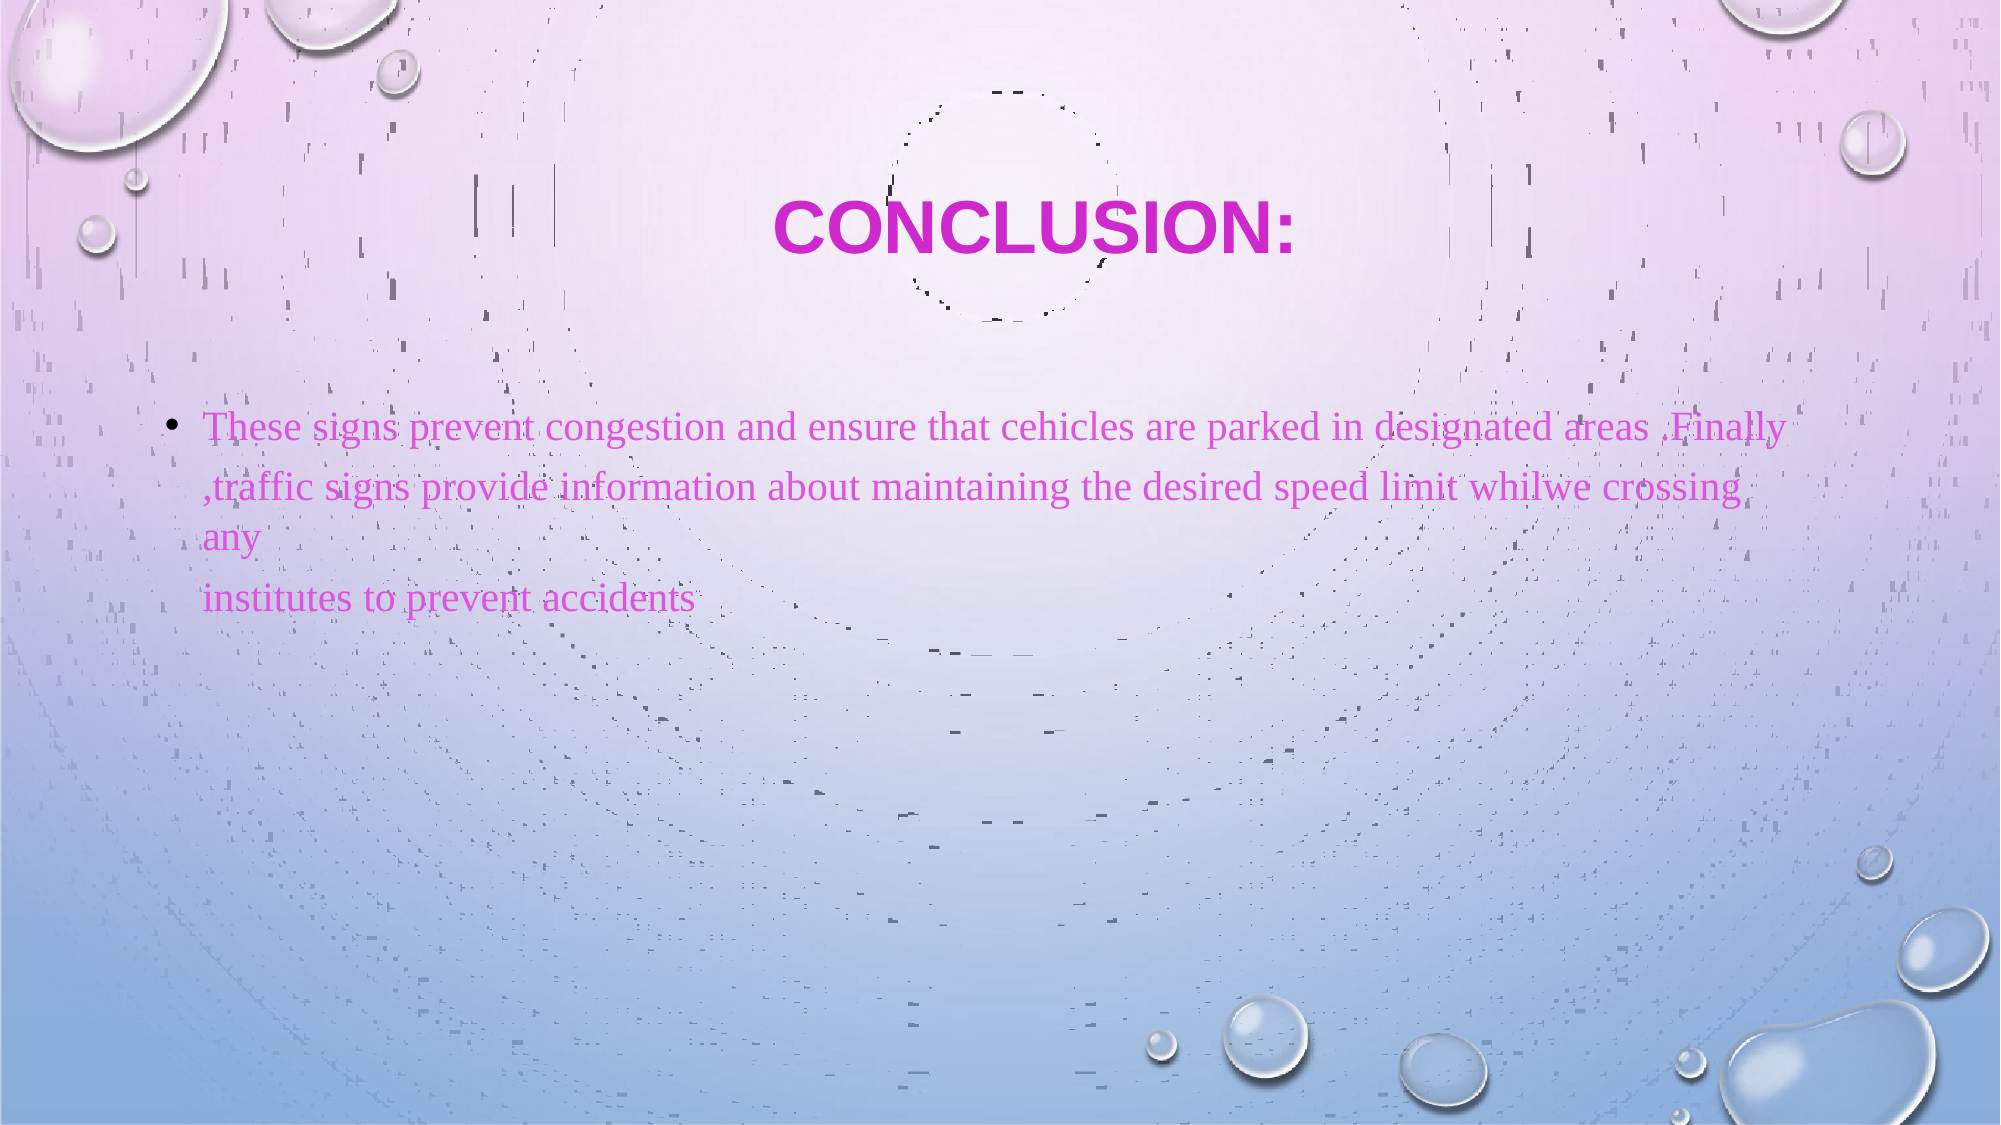

# CONCLUSION:
These signs prevent congestion and ensure that cehicles are parked in designated areas .Finally
,traffic signs provide information about maintaining the desired speed limit whilwe crossing any
institutes to prevent accidents